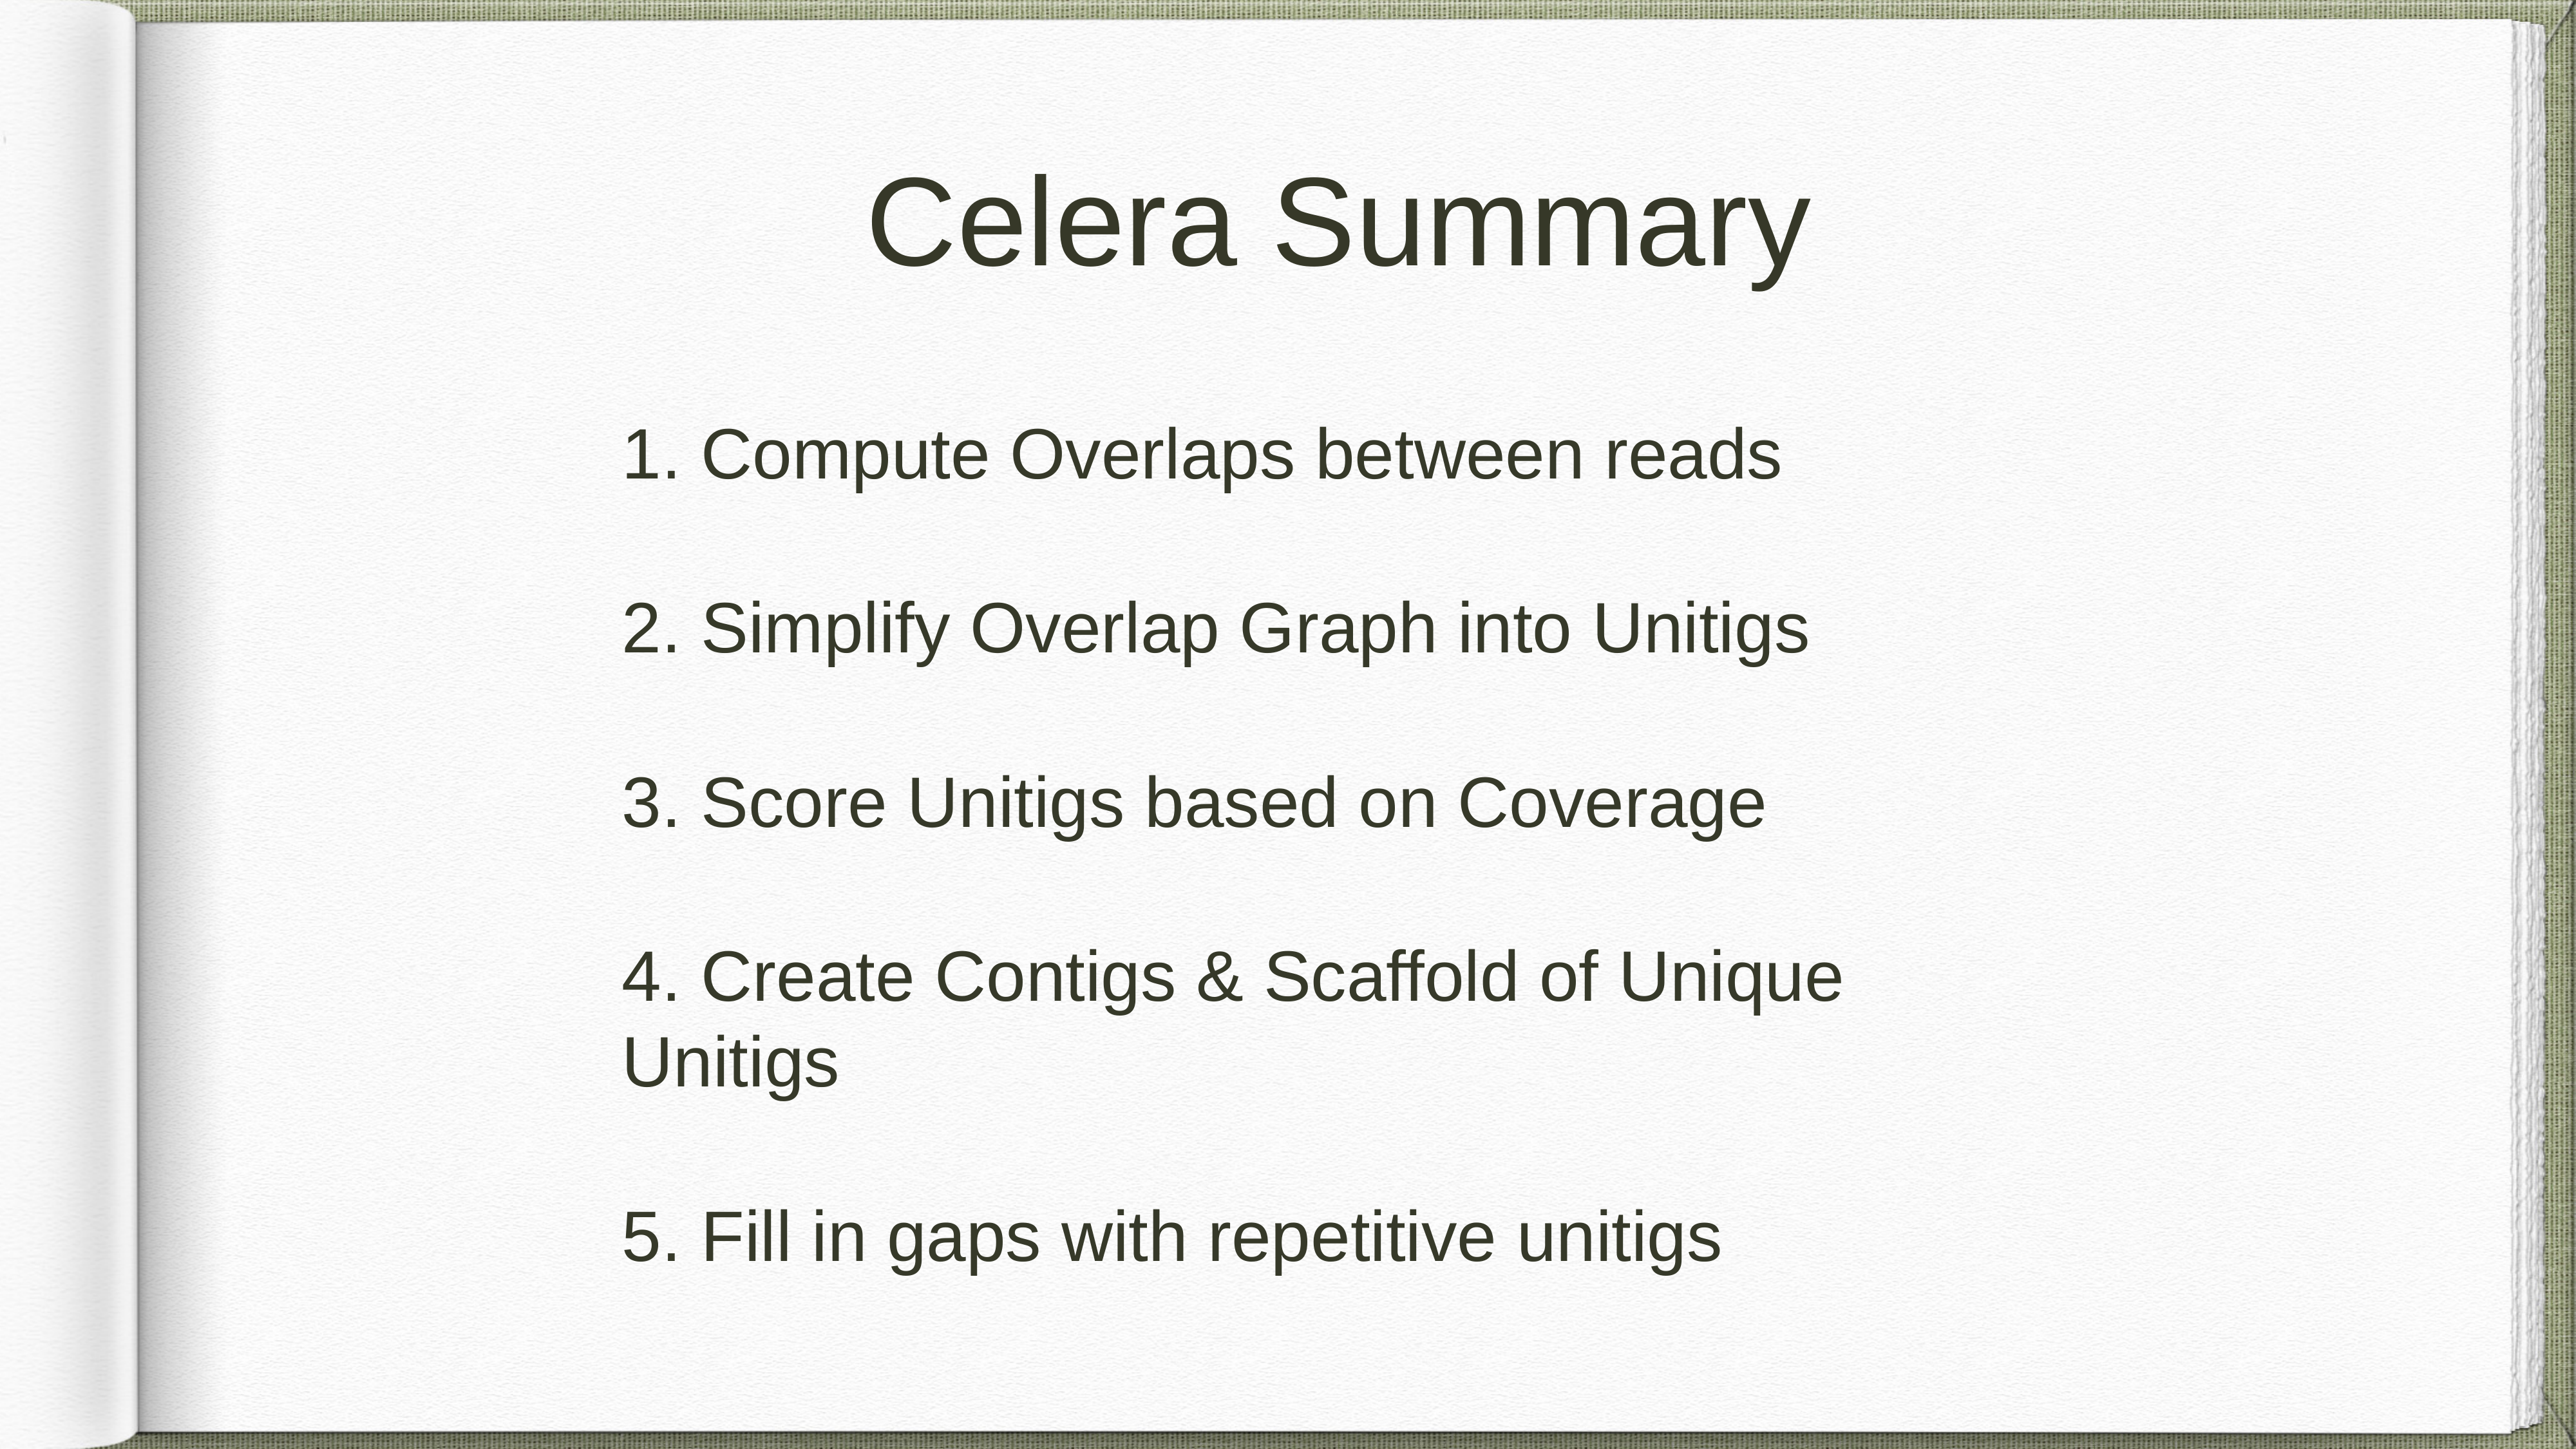

# Celera Summary
1. Compute Overlaps between reads
2. Simplify Overlap Graph into Unitigs
3. Score Unitigs based on Coverage
4. Create Contigs & Scaffold of Unique Unitigs
5. Fill in gaps with repetitive unitigs